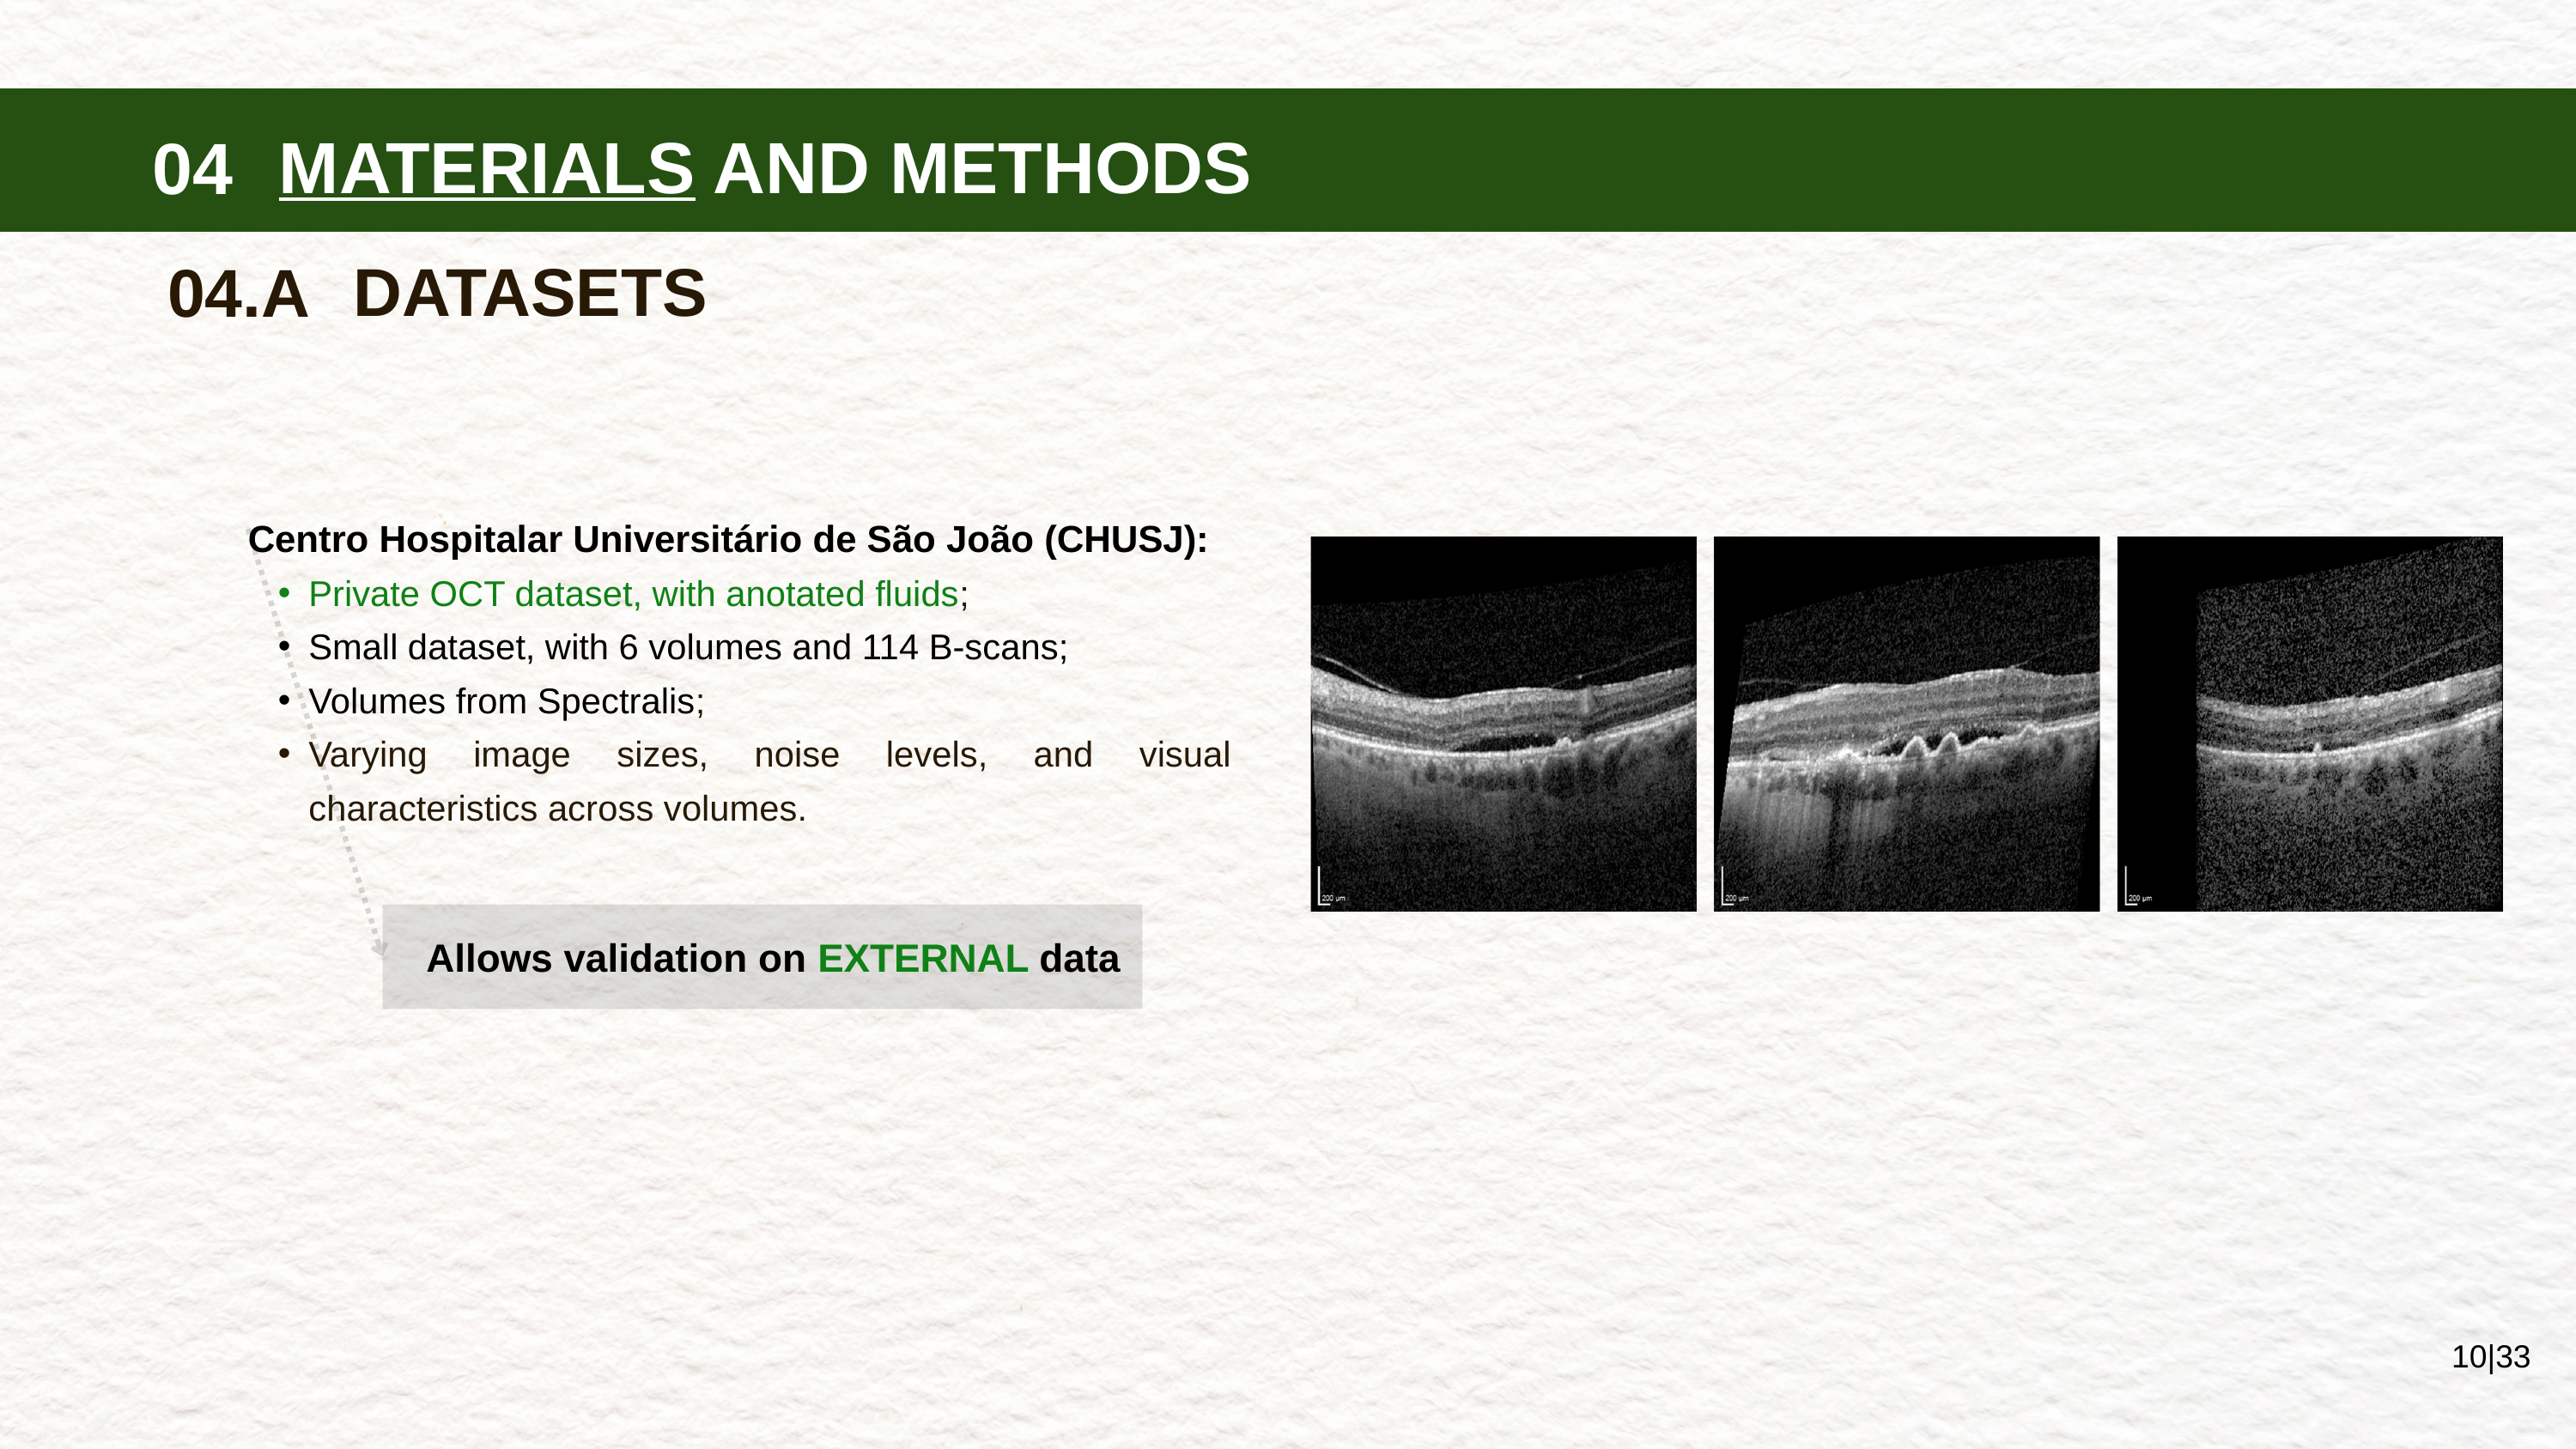

MATERIALS AND METHODS
04
MATERIALS AND METHODS
04
DATASETS
04.A
Centro Hospitalar Universitário de São João (CHUSJ):
Private OCT dataset, with anotated fluids;
Small dataset, with 6 volumes and 114 B-scans;
Volumes from Spectralis;
Varying image sizes, noise levels, and visual characteristics across volumes.

Allows validation on EXTERNAL data

10|33